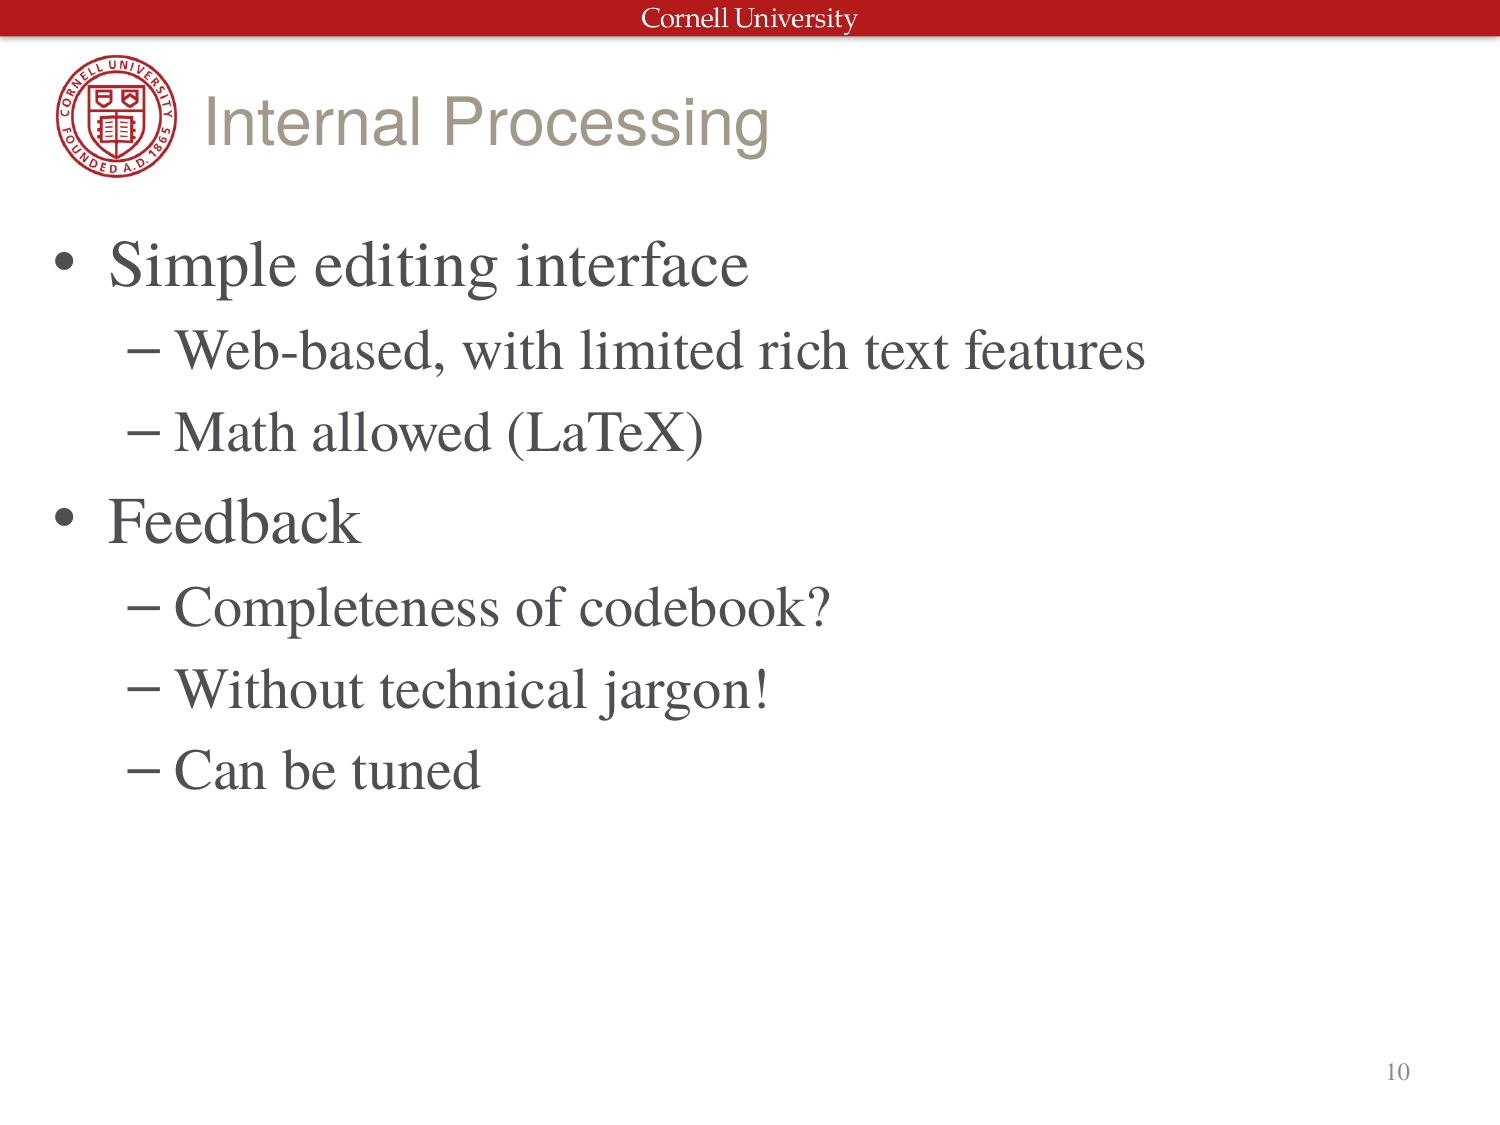

# Internal Processing
Simple editing interface
Web-based, with limited rich text features
Math allowed (LaTeX)
Feedback
Completeness of codebook?
Without technical jargon!
Can be tuned
10